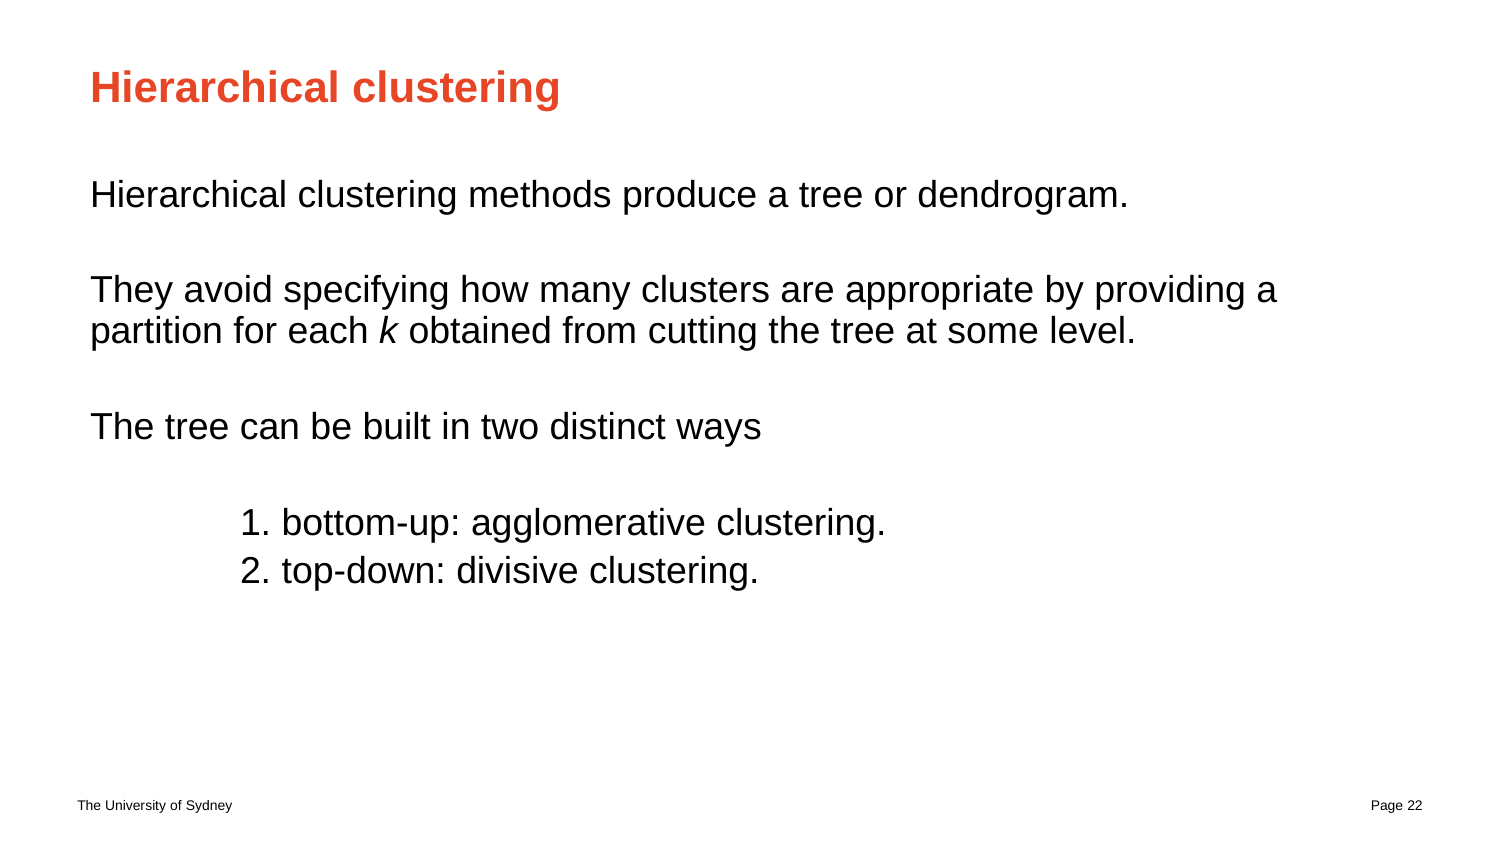

# Hierarchical clustering
Hierarchical clustering methods produce a tree or dendrogram.

They avoid specifying how many clusters are appropriate by providing a partition for each k obtained from cutting the tree at some level.

The tree can be built in two distinct ways

	1. bottom-up: agglomerative clustering.
	2. top-down: divisive clustering.